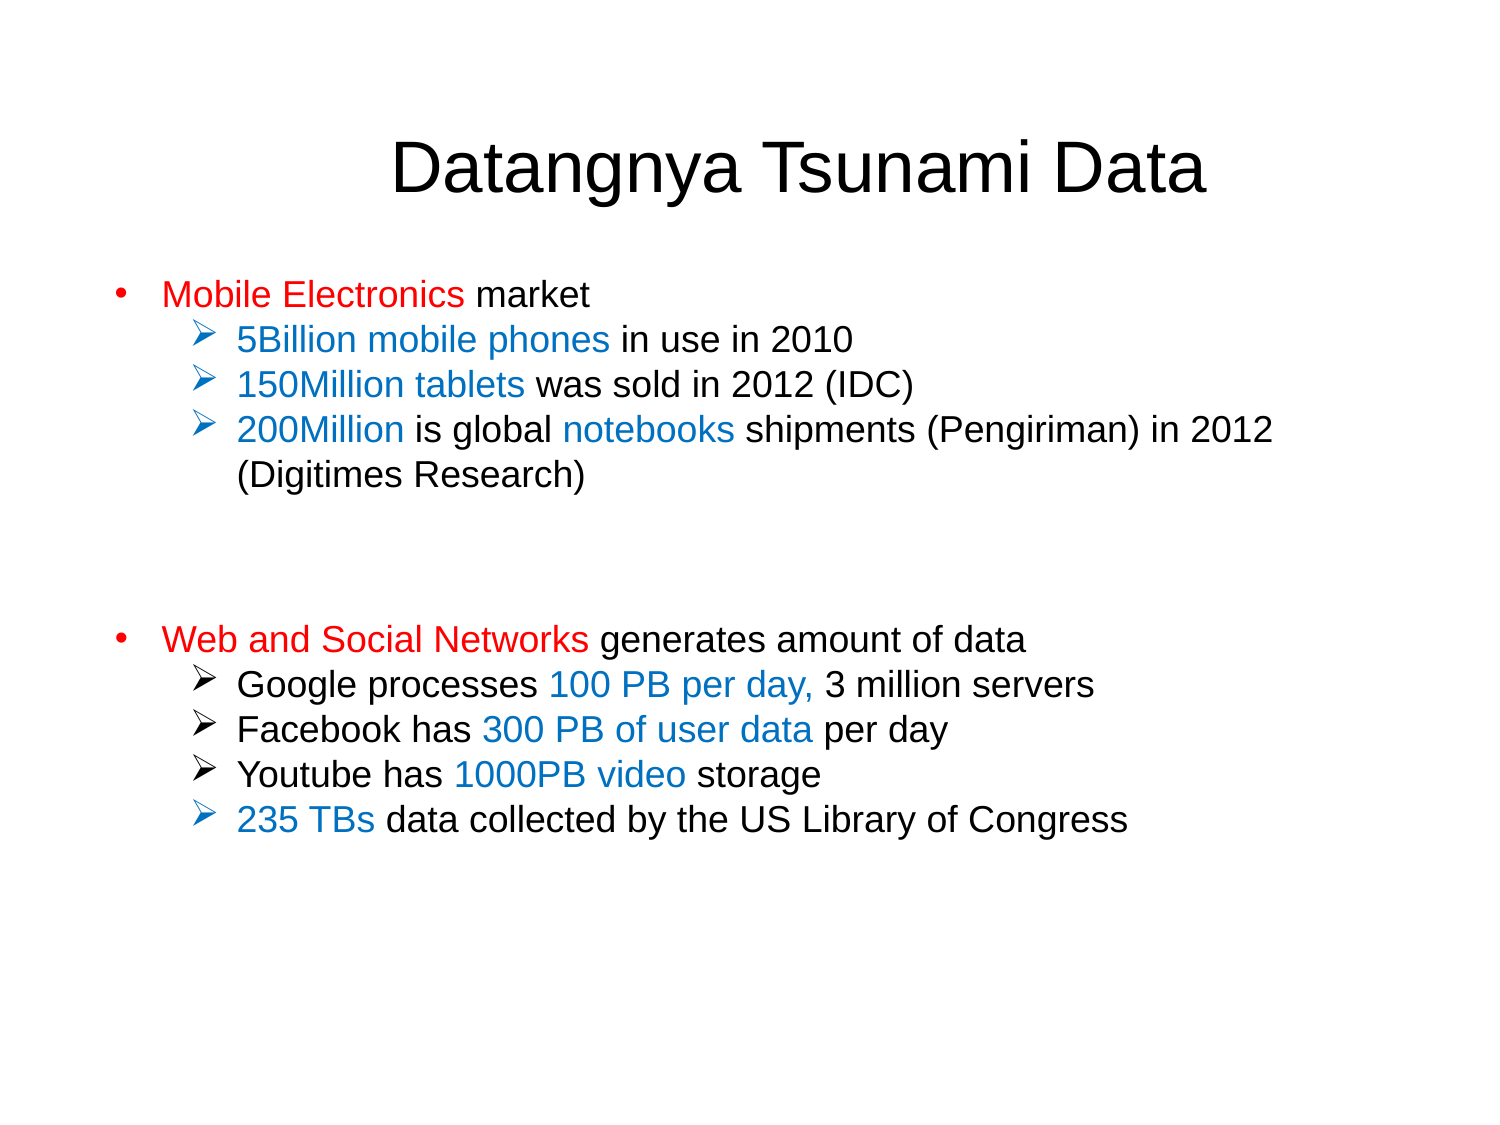

Datangnya Tsunami Data
Mobile Electronics market
5Billion mobile phones in use in 2010
150Million tablets was sold in 2012 (IDC)
200Million is global notebooks shipments (Pengiriman) in 2012 (Digitimes Research)
Web and Social Networks generates amount of data
Google processes 100 PB per day, 3 million servers
Facebook has 300 PB of user data per day
Youtube has 1000PB video storage
235 TBs data collected by the US Library of Congress